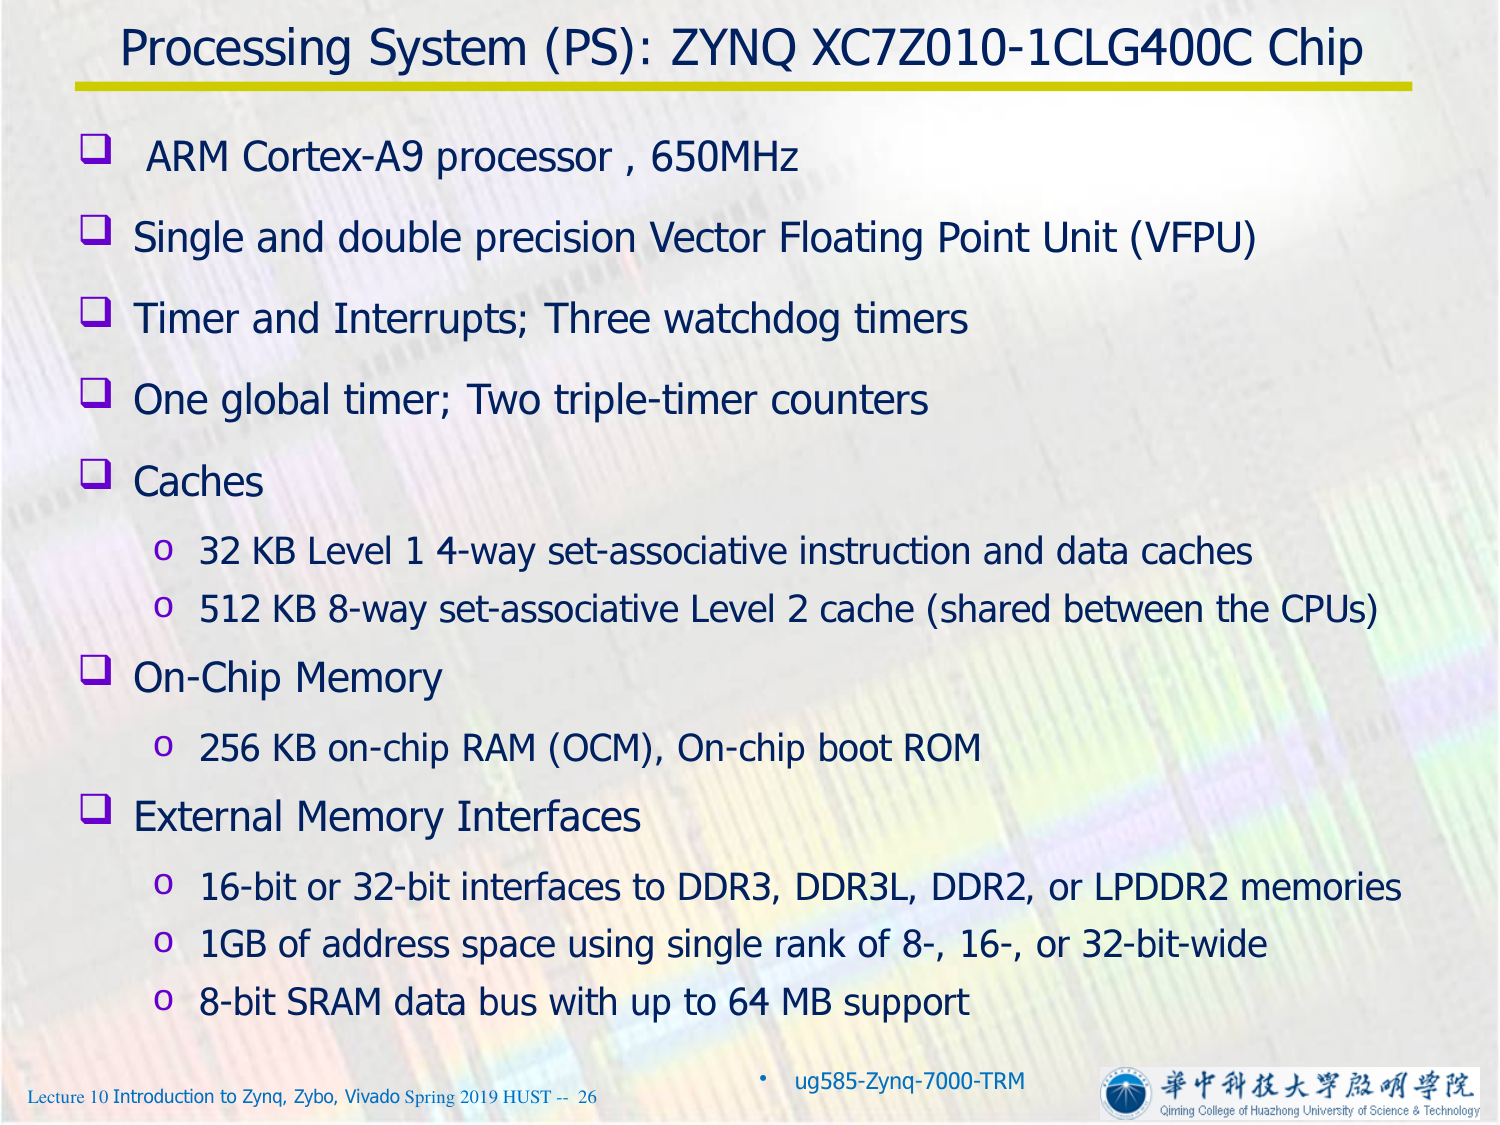

# Processing System (PS): ZYNQ XC7Z010-1CLG400C Chip
 ARM Cortex-A9 processor , 650MHz
Single and double precision Vector Floating Point Unit (VFPU)
Timer and Interrupts; Three watchdog timers
One global timer; Two triple-timer counters
Caches
32 KB Level 1 4-way set-associative instruction and data caches
512 KB 8-way set-associative Level 2 cache (shared between the CPUs)
On-Chip Memory
256 KB on-chip RAM (OCM), On-chip boot ROM
External Memory Interfaces
16-bit or 32-bit interfaces to DDR3, DDR3L, DDR2, or LPDDR2 memories
1GB of address space using single rank of 8-, 16-, or 32-bit-wide
8-bit SRAM data bus with up to 64 MB support
ug585-Zynq-7000-TRM